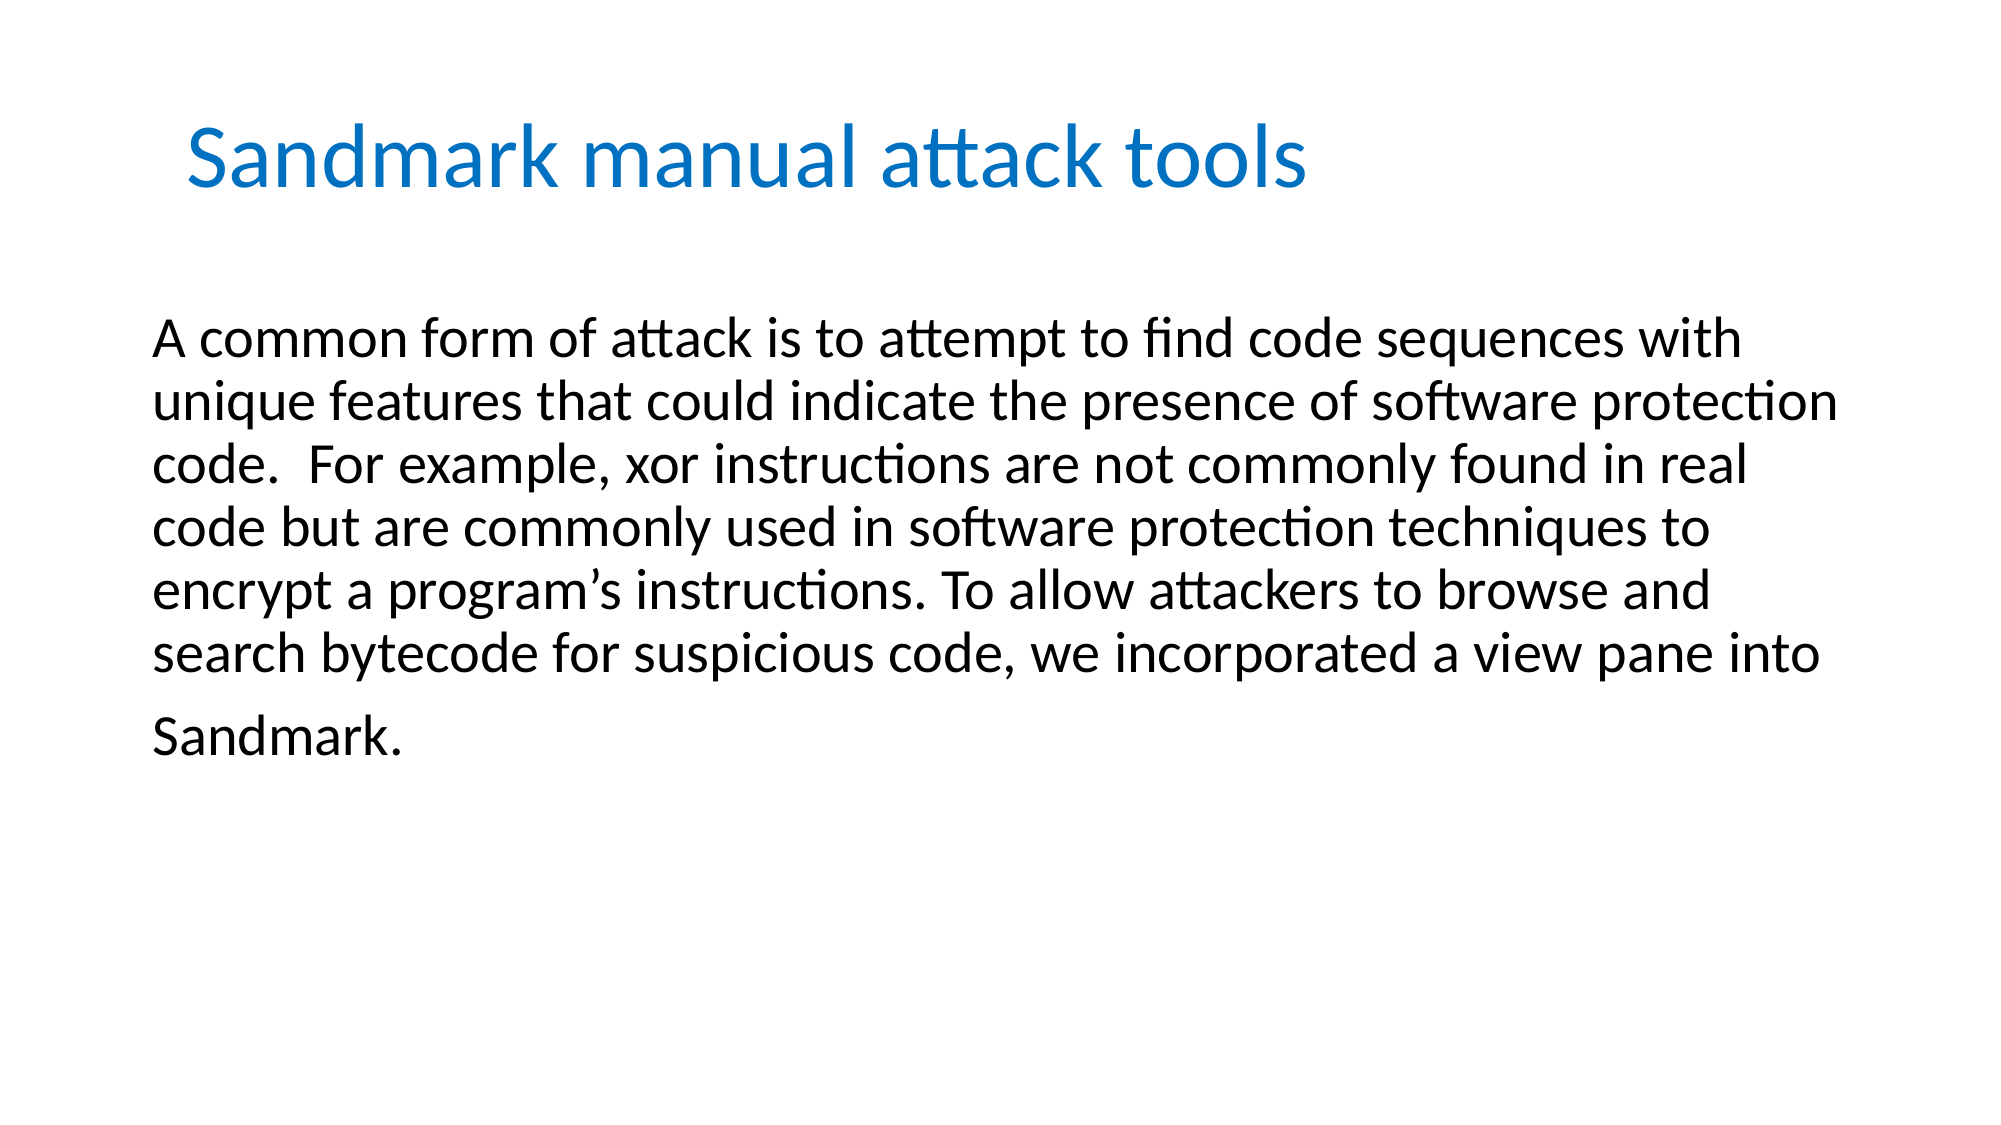

# Sandmark manual attack tools
A common form of attack is to attempt to find code sequences with unique features that could indicate the presence of software protection code.  For example, xor instructions are not commonly found in real code but are commonly used in software protection techniques to encrypt a program’s instructions. To allow attackers to browse and search bytecode for suspicious code, we incorporated a view pane into
Sandmark.